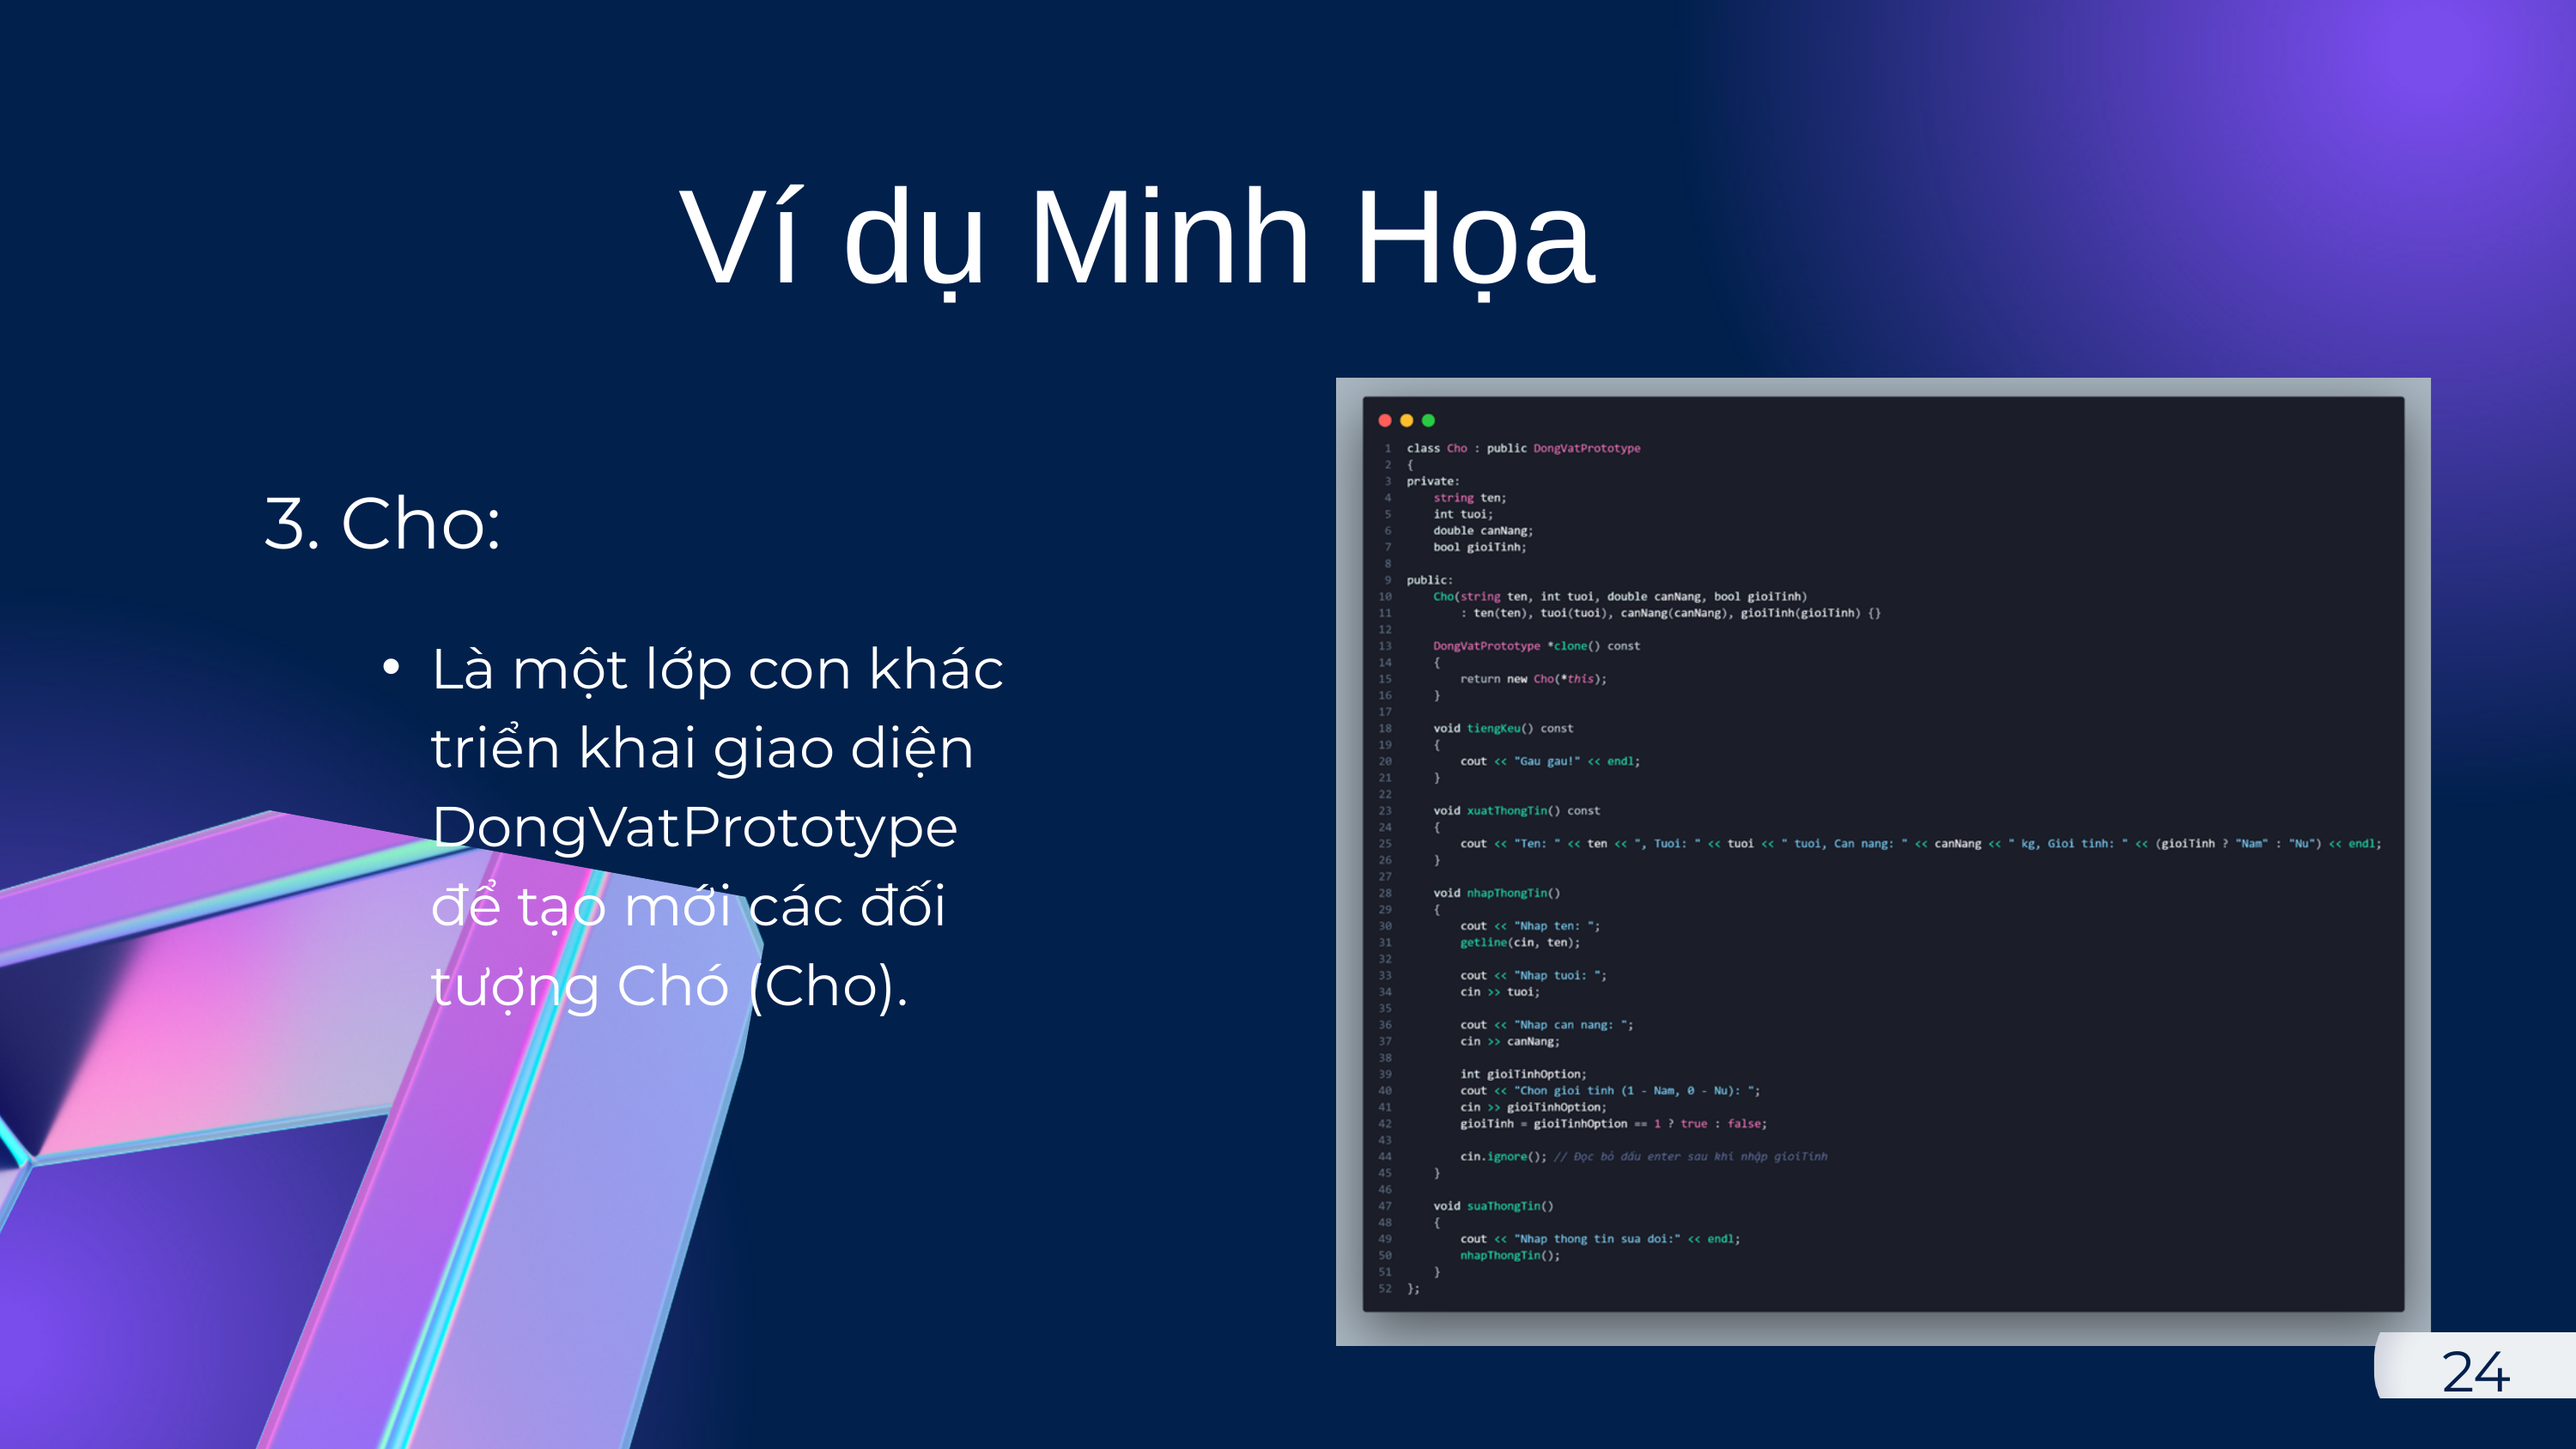

Ví dụ Minh Họa

3. Cho:

Là một lớp con khác triển khai giao diện DongVatPrototype để tạo mới các đối tượng Chó (Cho).

24